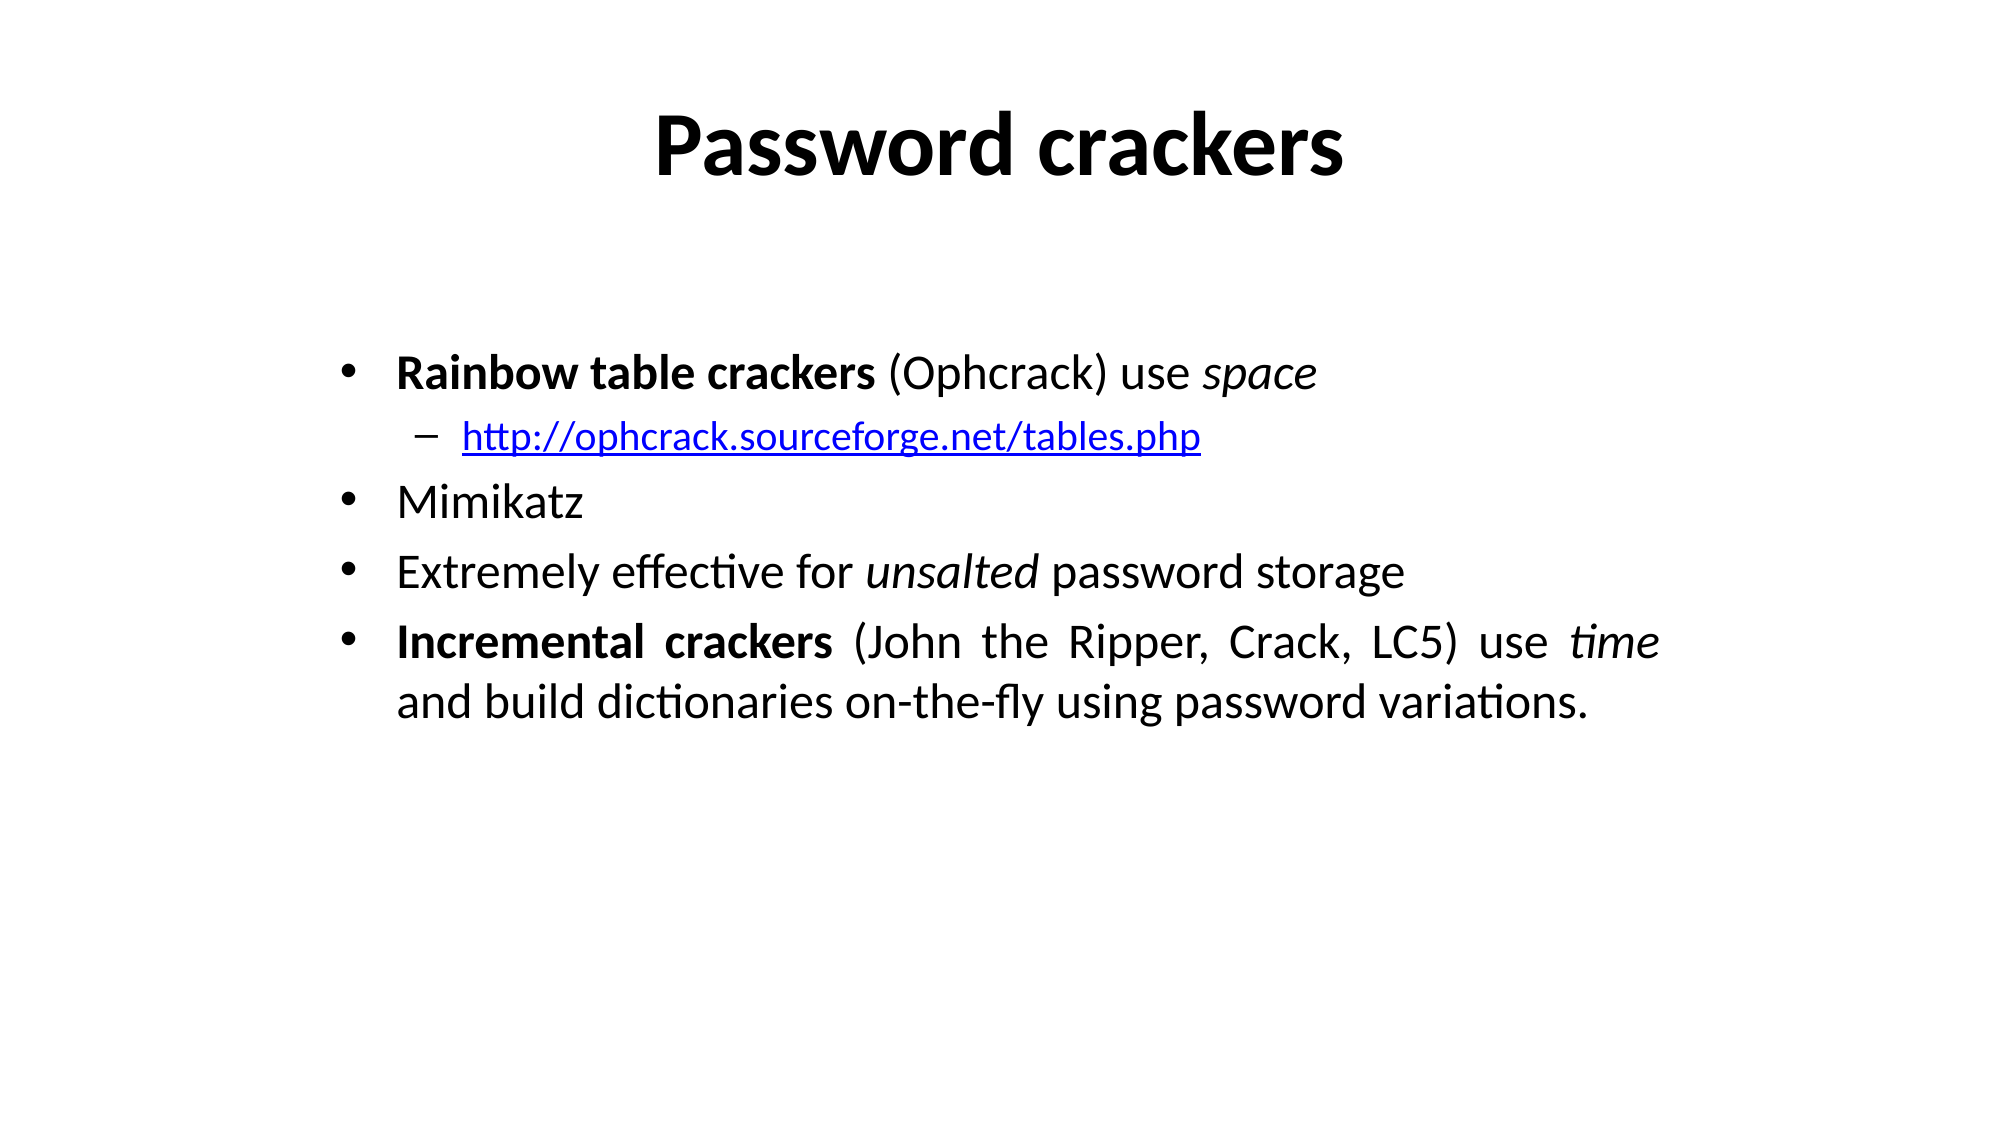

# Password crackers

Rainbow table crackers (Ophcrack) use space
http://ophcrack.sourceforge.net/tables.php
Mimikatz
Extremely effective for unsalted password storage
Incremental crackers (John the Ripper, Crack, LC5) use time and build dictionaries on-the-fly using password variations.